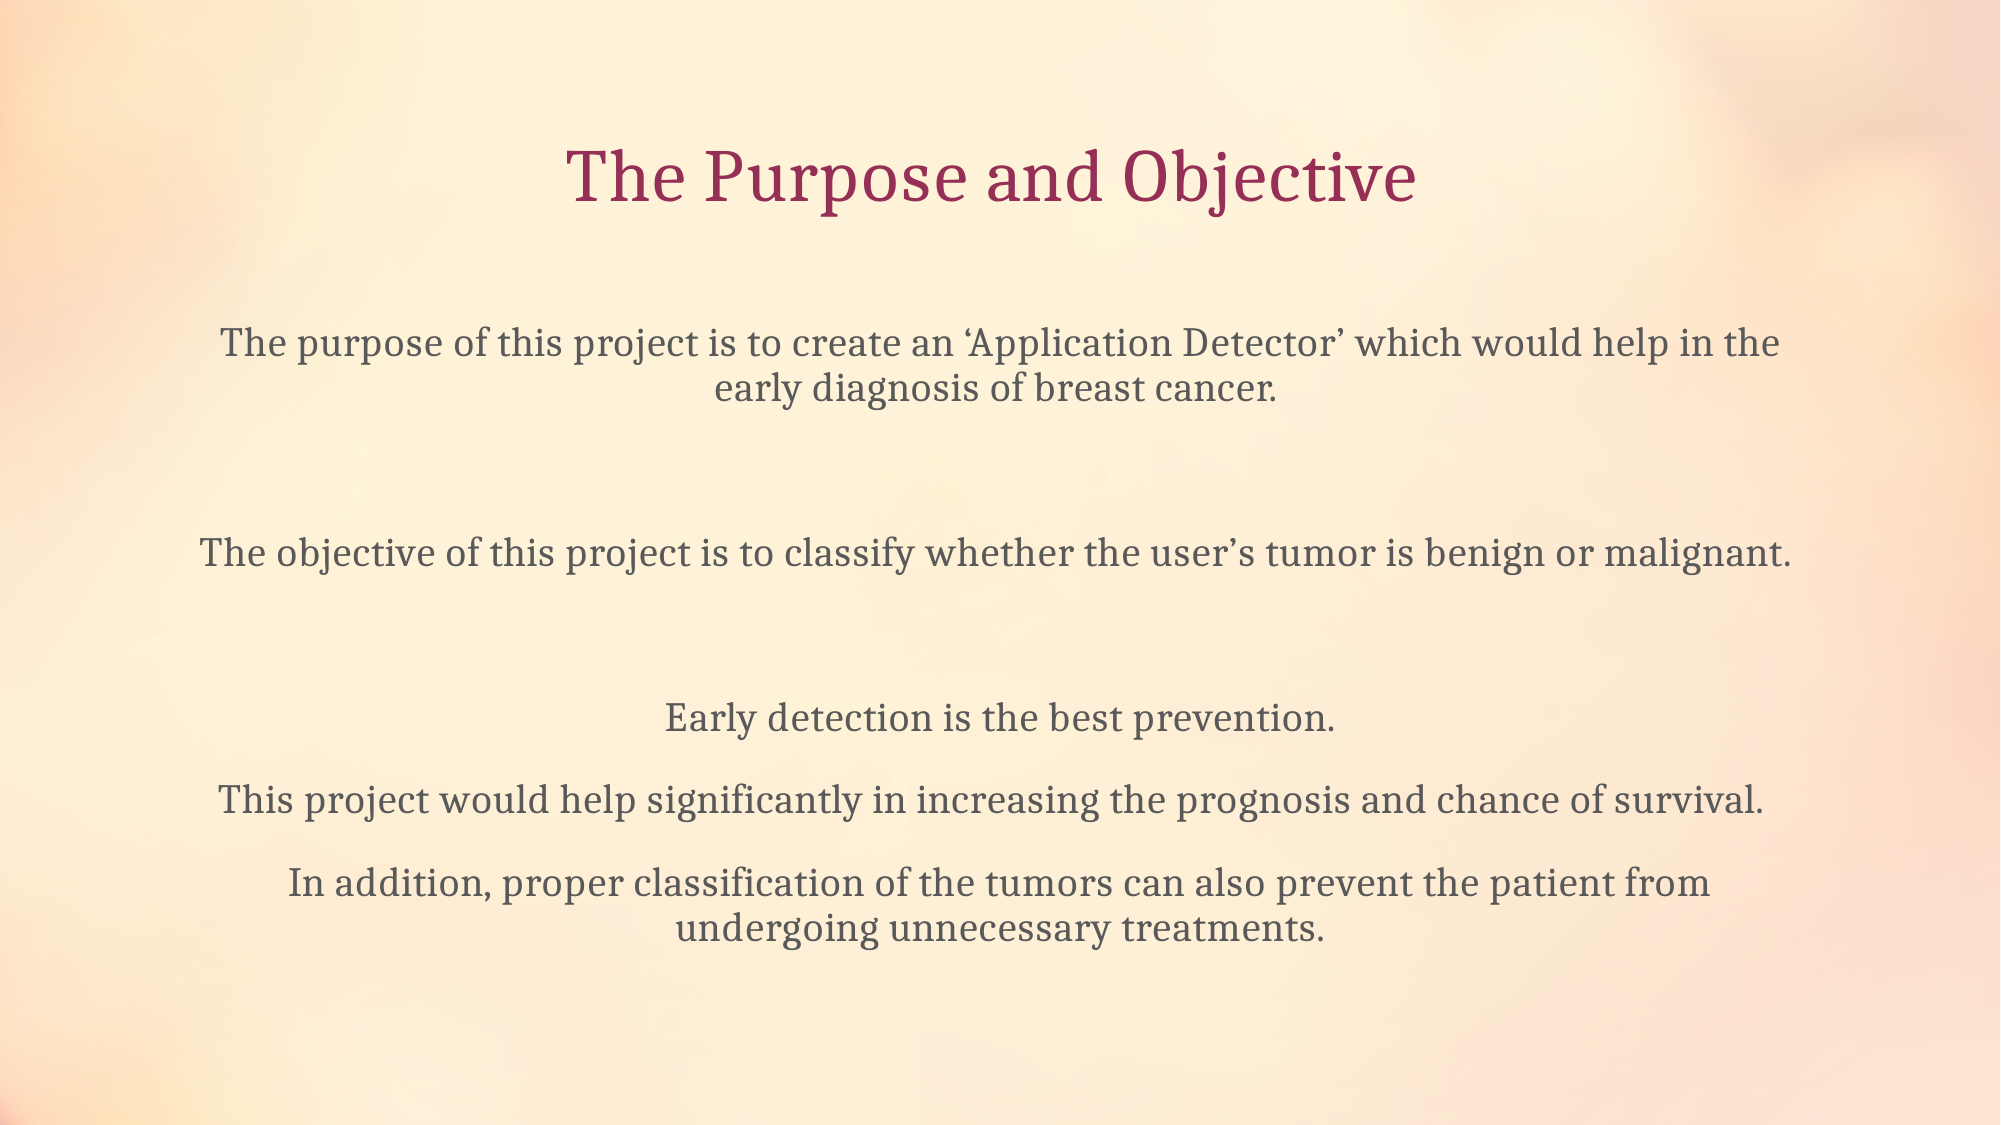

# The Purpose and Objective
The purpose of this project is to create an ‘Application Detector’ which would help in the early diagnosis of breast cancer.

The objective of this project is to classify whether the user’s tumor is benign or malignant.

Early detection is the best prevention.
This project would help significantly in increasing the prognosis and chance of survival.
In addition, proper classification of the tumors can also prevent the patient from undergoing unnecessary treatments.